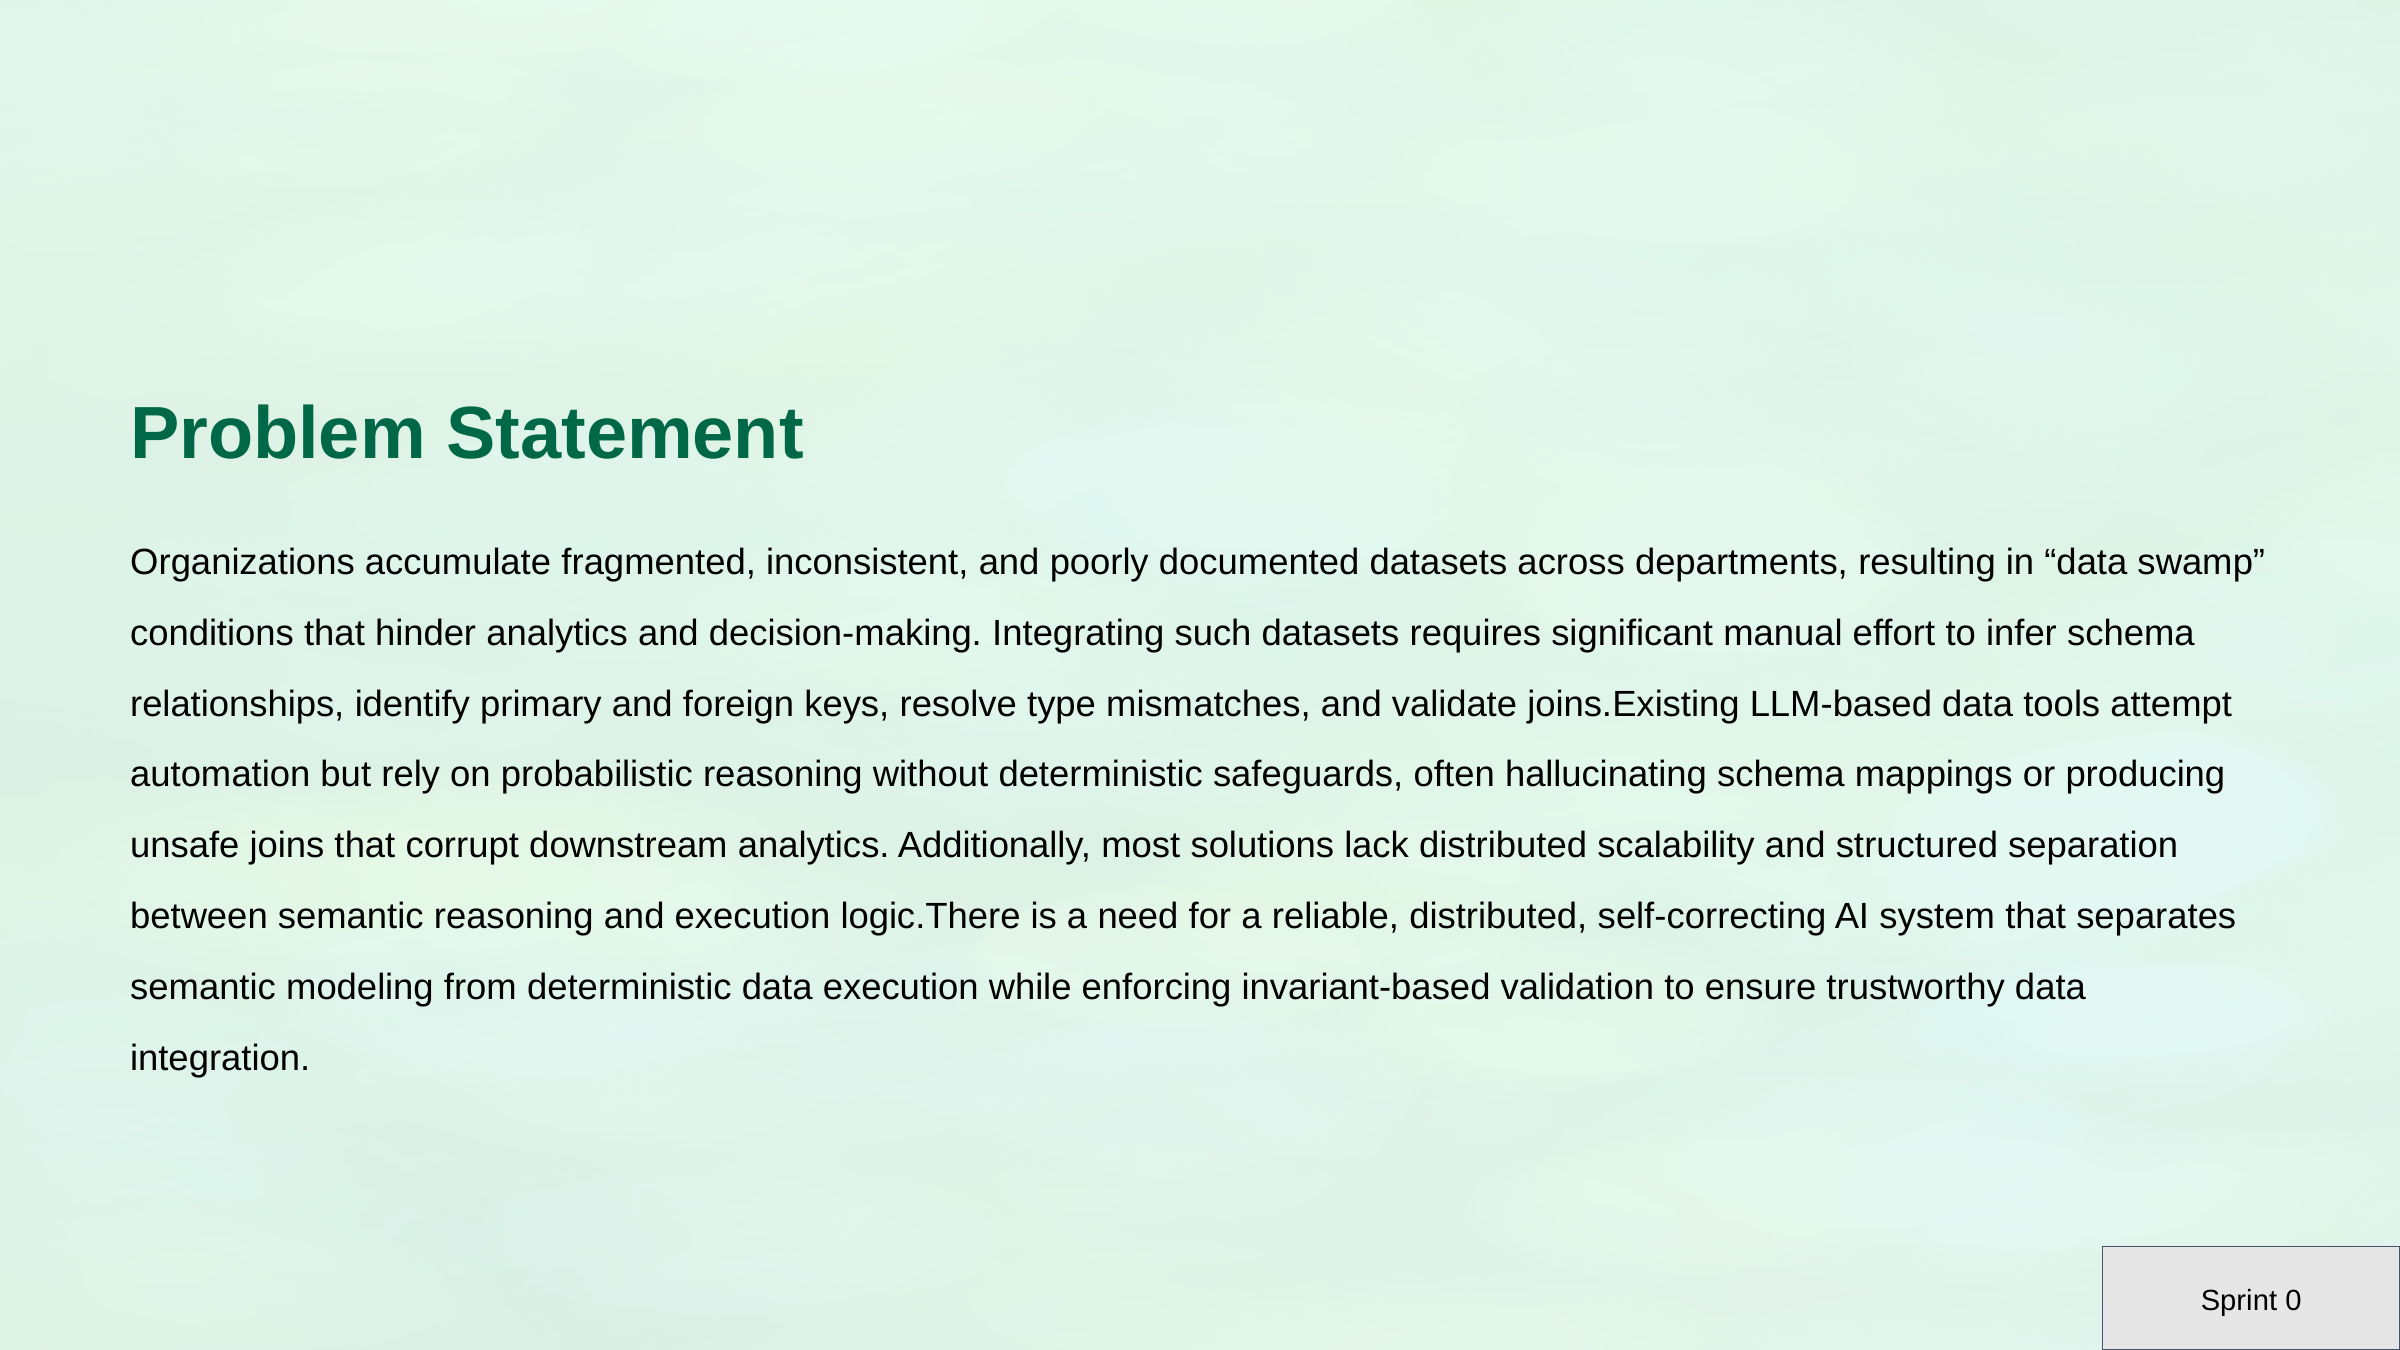

Problem Statement
Organizations accumulate fragmented, inconsistent, and poorly documented datasets across departments, resulting in “data swamp” conditions that hinder analytics and decision-making. Integrating such datasets requires significant manual effort to infer schema relationships, identify primary and foreign keys, resolve type mismatches, and validate joins.Existing LLM-based data tools attempt automation but rely on probabilistic reasoning without deterministic safeguards, often hallucinating schema mappings or producing unsafe joins that corrupt downstream analytics. Additionally, most solutions lack distributed scalability and structured separation between semantic reasoning and execution logic.There is a need for a reliable, distributed, self-correcting AI system that separates semantic modeling from deterministic data execution while enforcing invariant-based validation to ensure trustworthy data integration.
Sprint 0